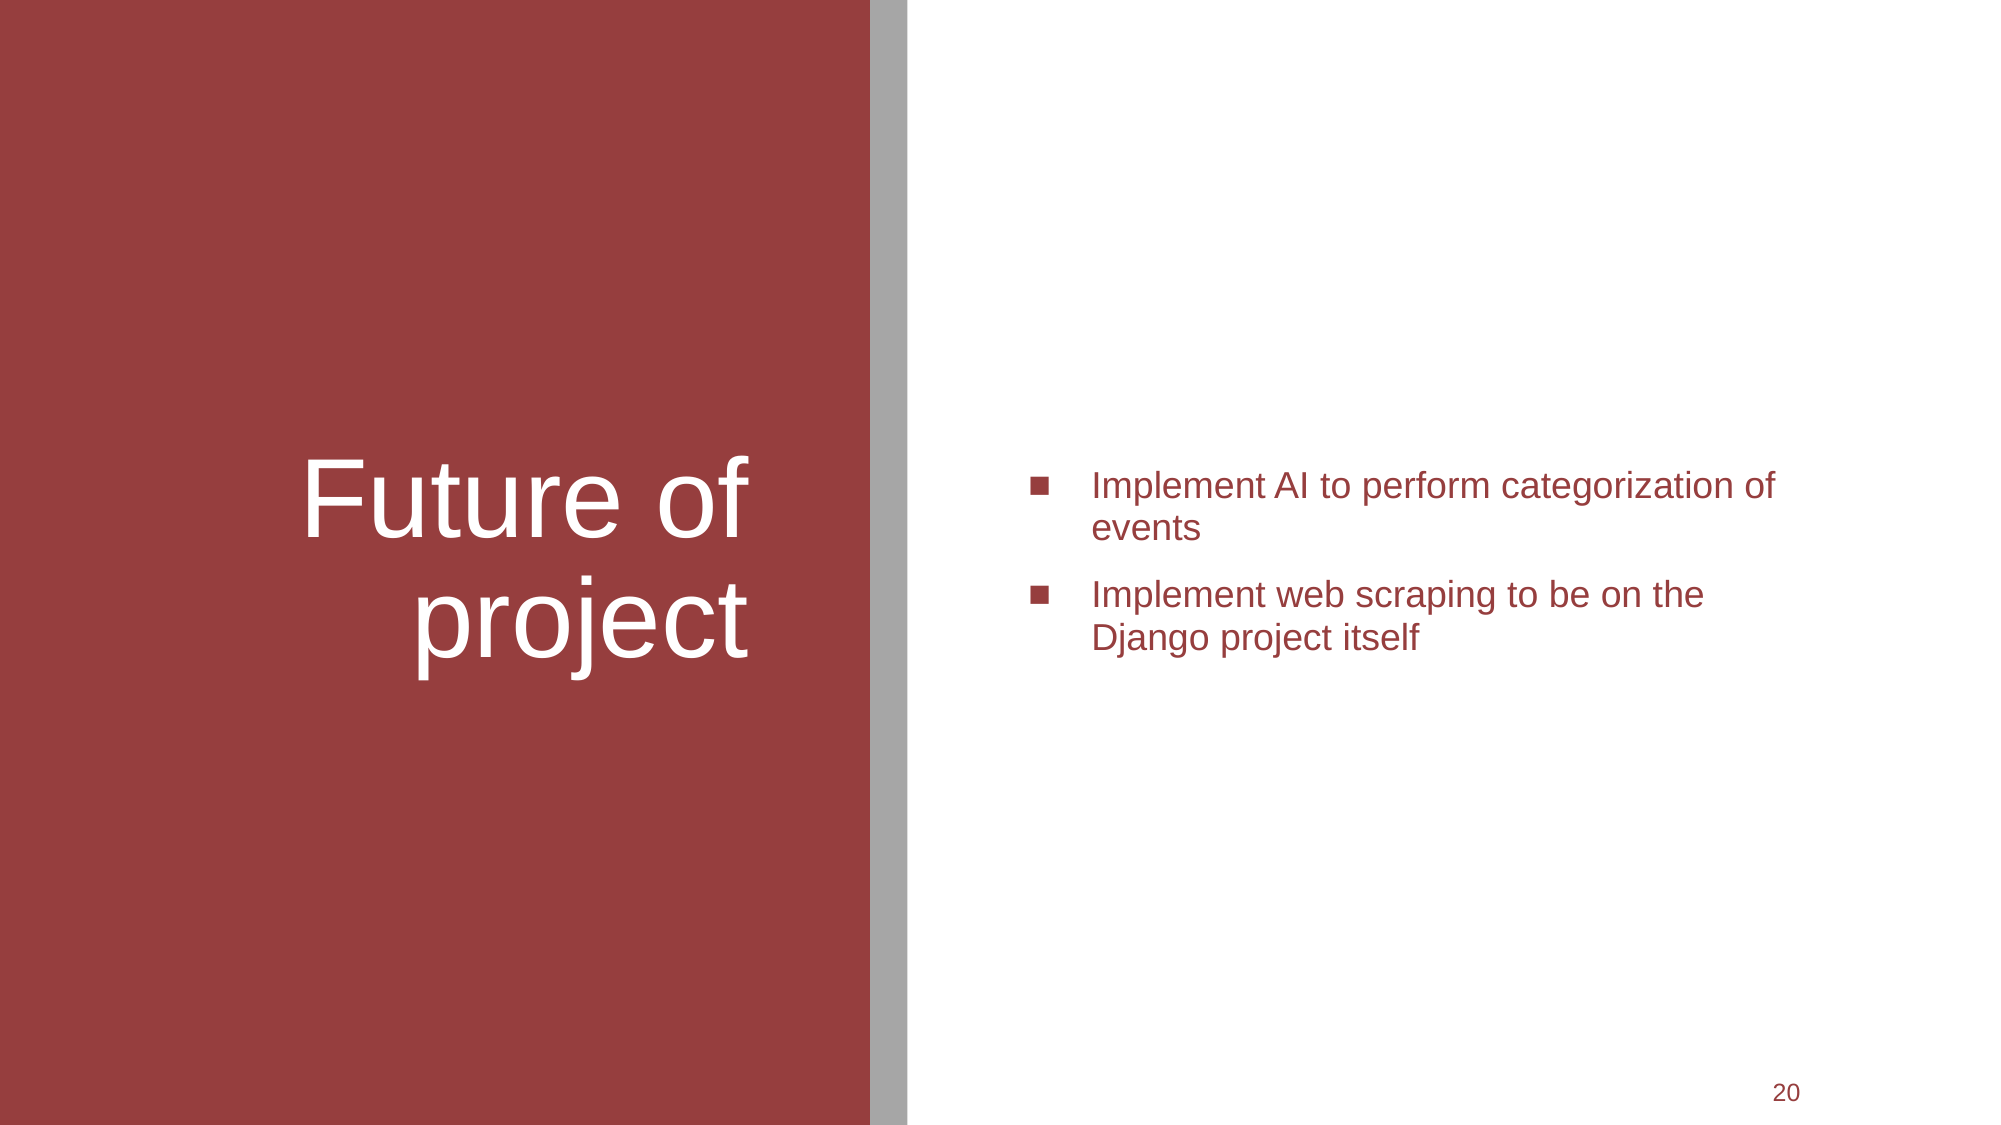

# Future of project
Implement AI to perform categorization of events
Implement web scraping to be on the Django project itself
20